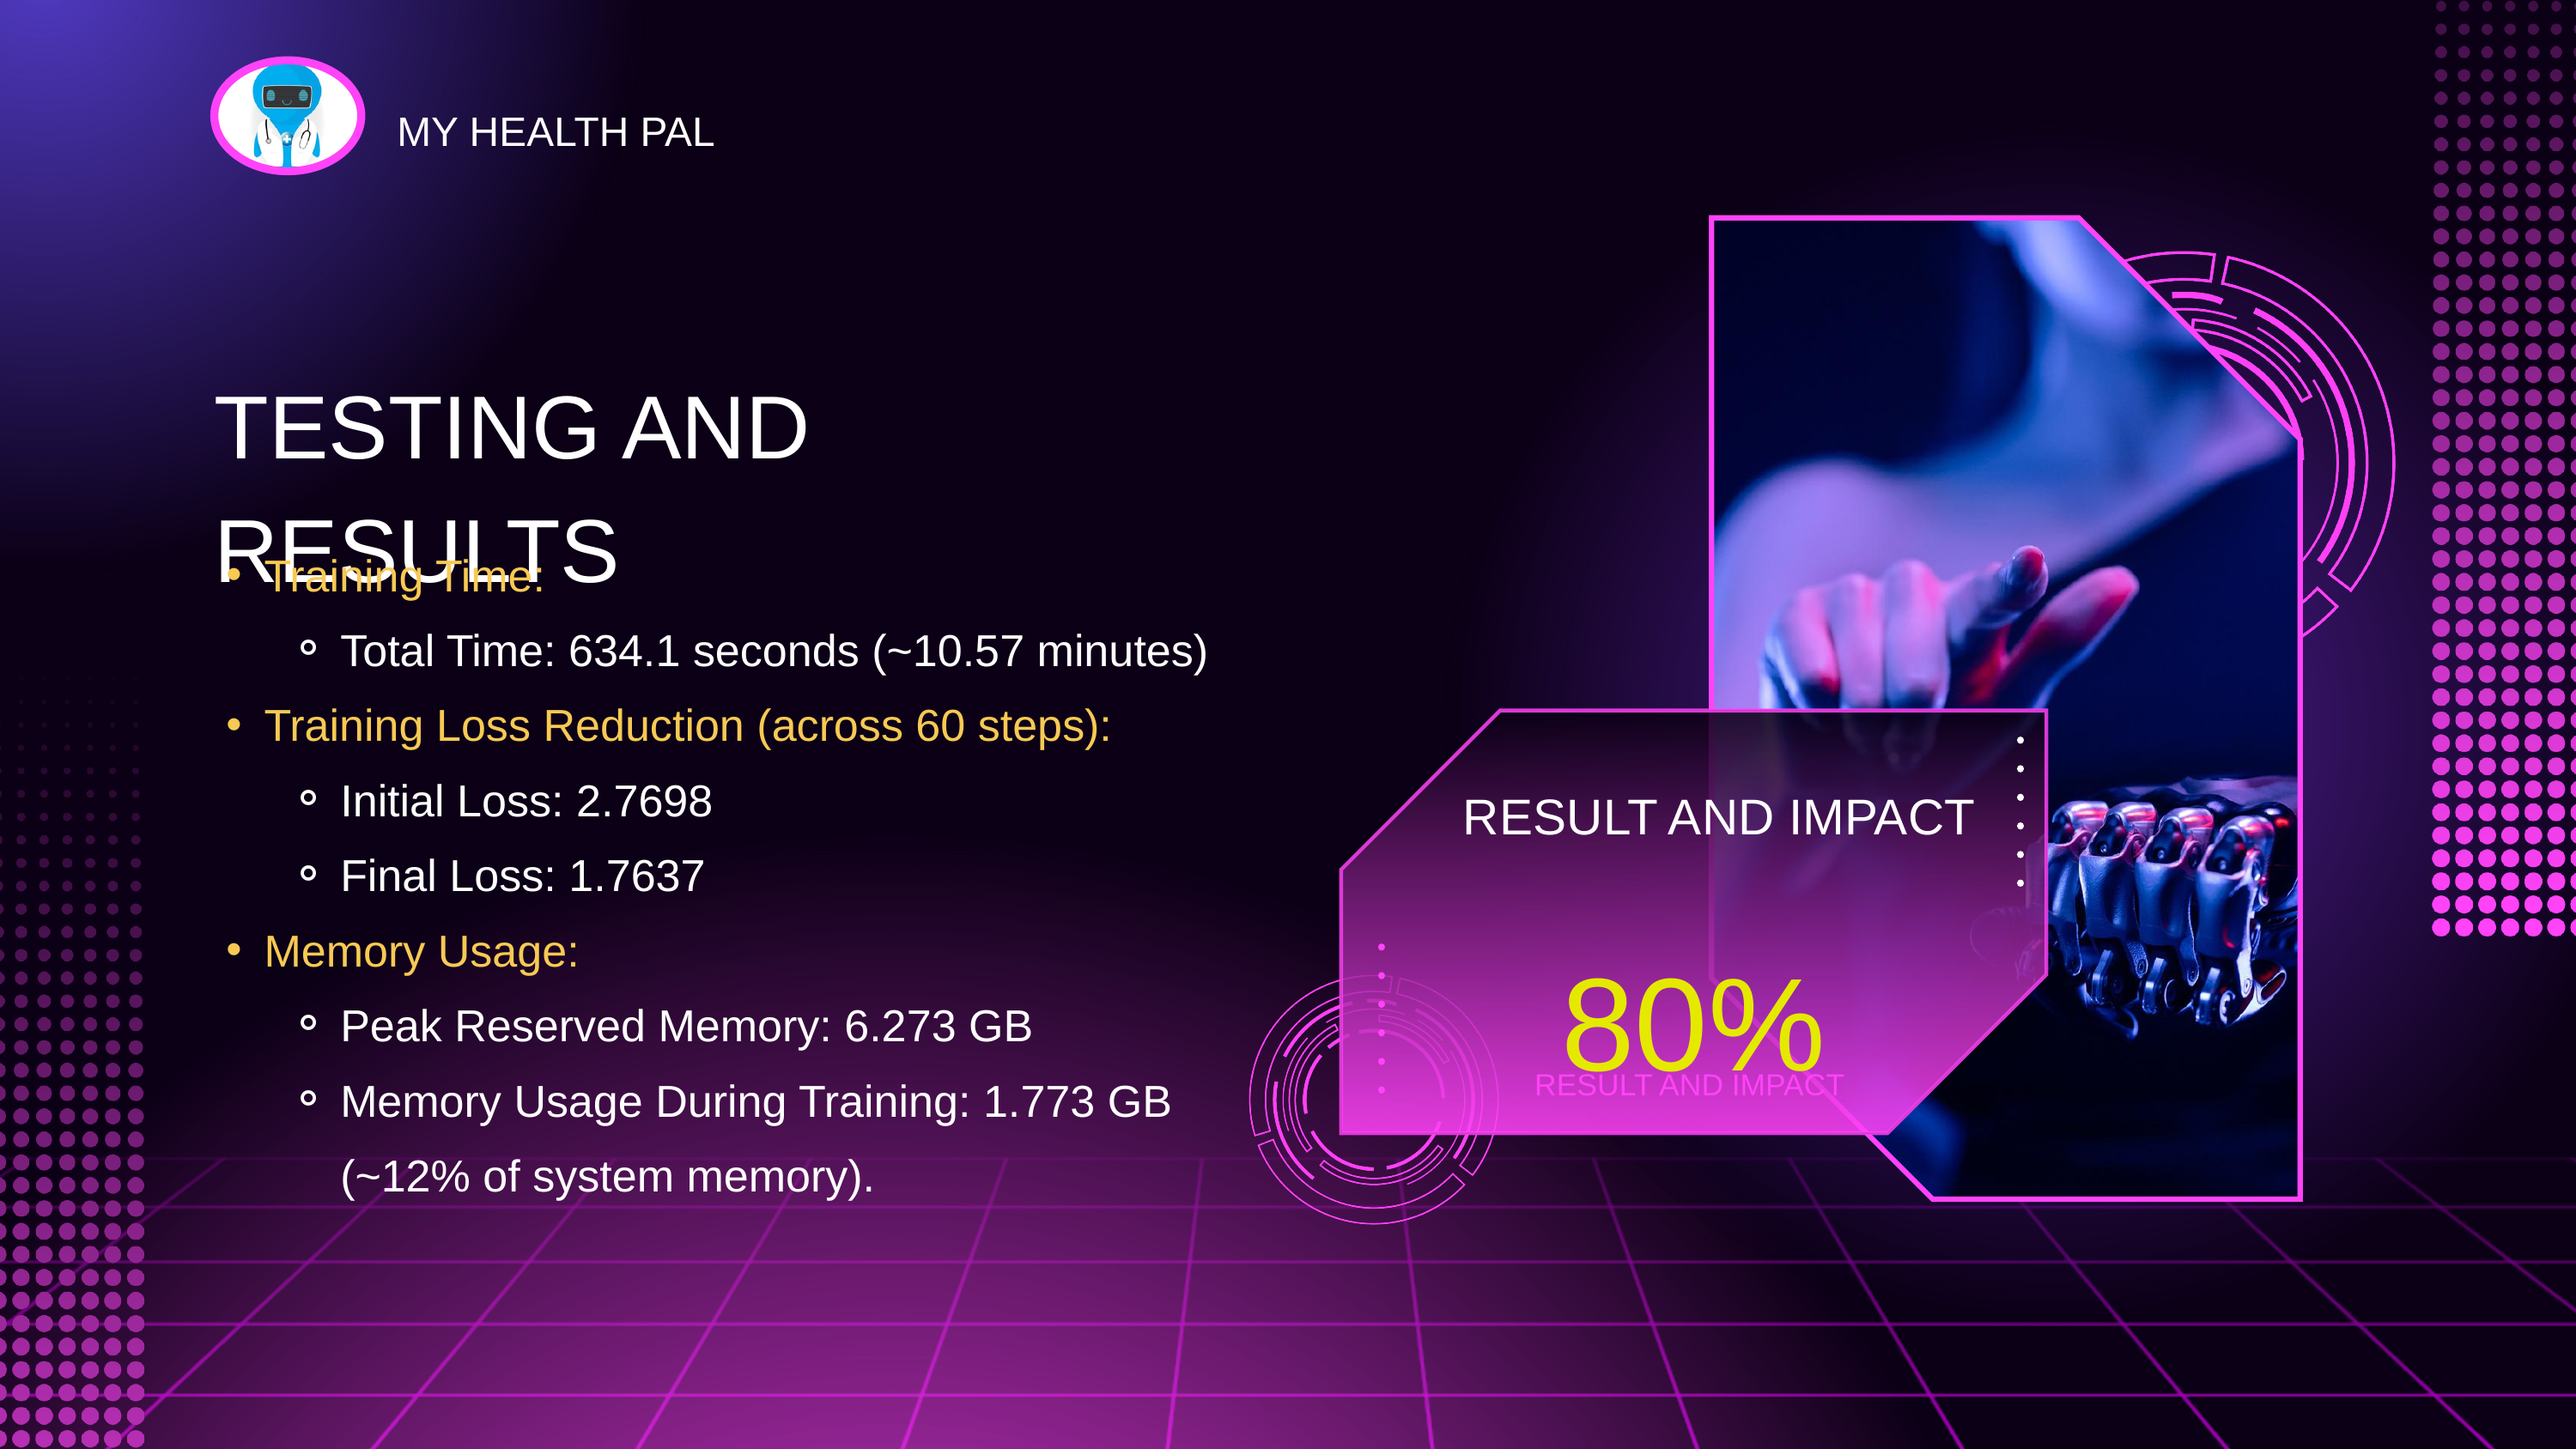

MY HEALTH PAL

TESTING AND RESULTS
Training Time:
Total Time: 634.1 seconds (~10.57 minutes)
Training Loss Reduction (across 60 steps):
Initial Loss: 2.7698
Final Loss: 1.7637
Memory Usage:
Peak Reserved Memory: 6.273 GB
Memory Usage During Training: 1.773 GB (~12% of system memory).

RESULT AND IMPACT
80%

RESULT AND IMPACT